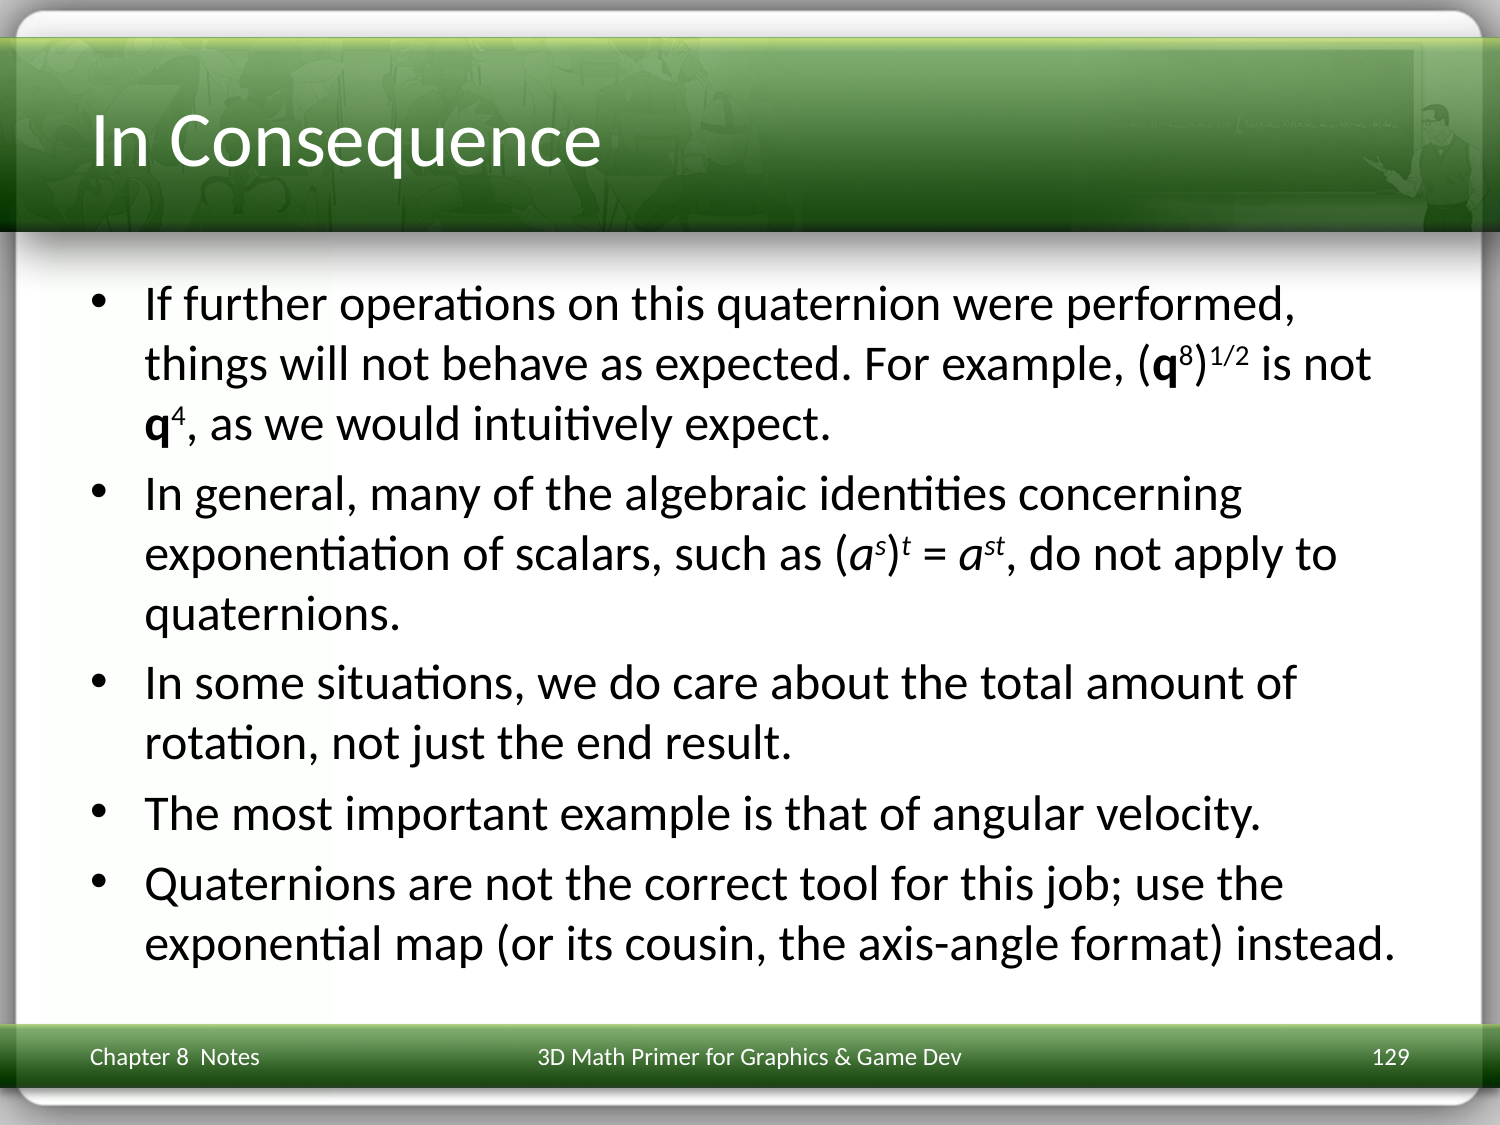

# In Consequence
If further operations on this quaternion were performed, things will not behave as expected. For example, (q8)1/2 is not q4, as we would intuitively expect.
In general, many of the algebraic identities concerning exponentiation of scalars, such as (as)t = ast, do not apply to quaternions.
In some situations, we do care about the total amount of rotation, not just the end result.
The most important example is that of angular velocity.
Quaternions are not the correct tool for this job; use the exponential map (or its cousin, the axis-angle format) instead.
Chapter 8  Notes
3D Math Primer for Graphics & Game Dev
129